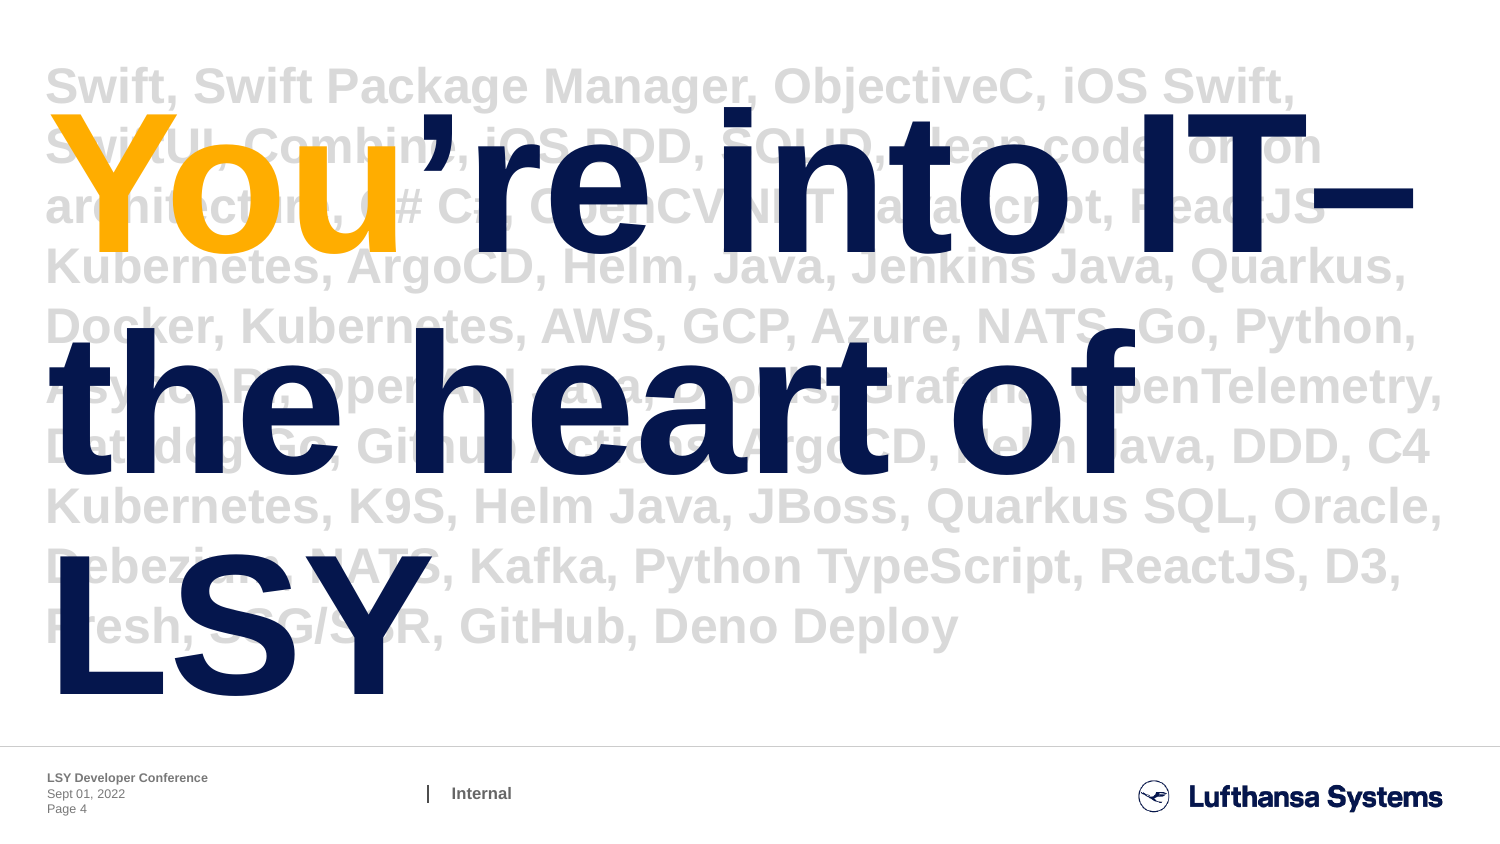

Swift, Swift Package Manager, ObjectiveC, iOS Swift, SwiftUI, Combine, iOS DDD, SOLID, clean code, onion architecture, C# C#, OpenCV.NET JavaScript, ReactJS Kubernetes, ArgoCD, Helm, Java, Jenkins Java, Quarkus, Docker, Kubernetes, AWS, GCP, Azure, NATS, Go, Python, AsyncAPI, OpenAPI Java, Drools, Grafana, OpenTelemetry, Datadog Go, Github Actions, ArgoCD, Helm Java, DDD, C4 Kubernetes, K9S, Helm Java, JBoss, Quarkus SQL, Oracle, Debezium, NATS, Kafka, Python TypeScript, ReactJS, D3, Fresh, SSG/SSR, GitHub, Deno Deploy

You’re into IT– the heart of LSY
LSY Developer Conference
Sept 01, 2022
Page 4